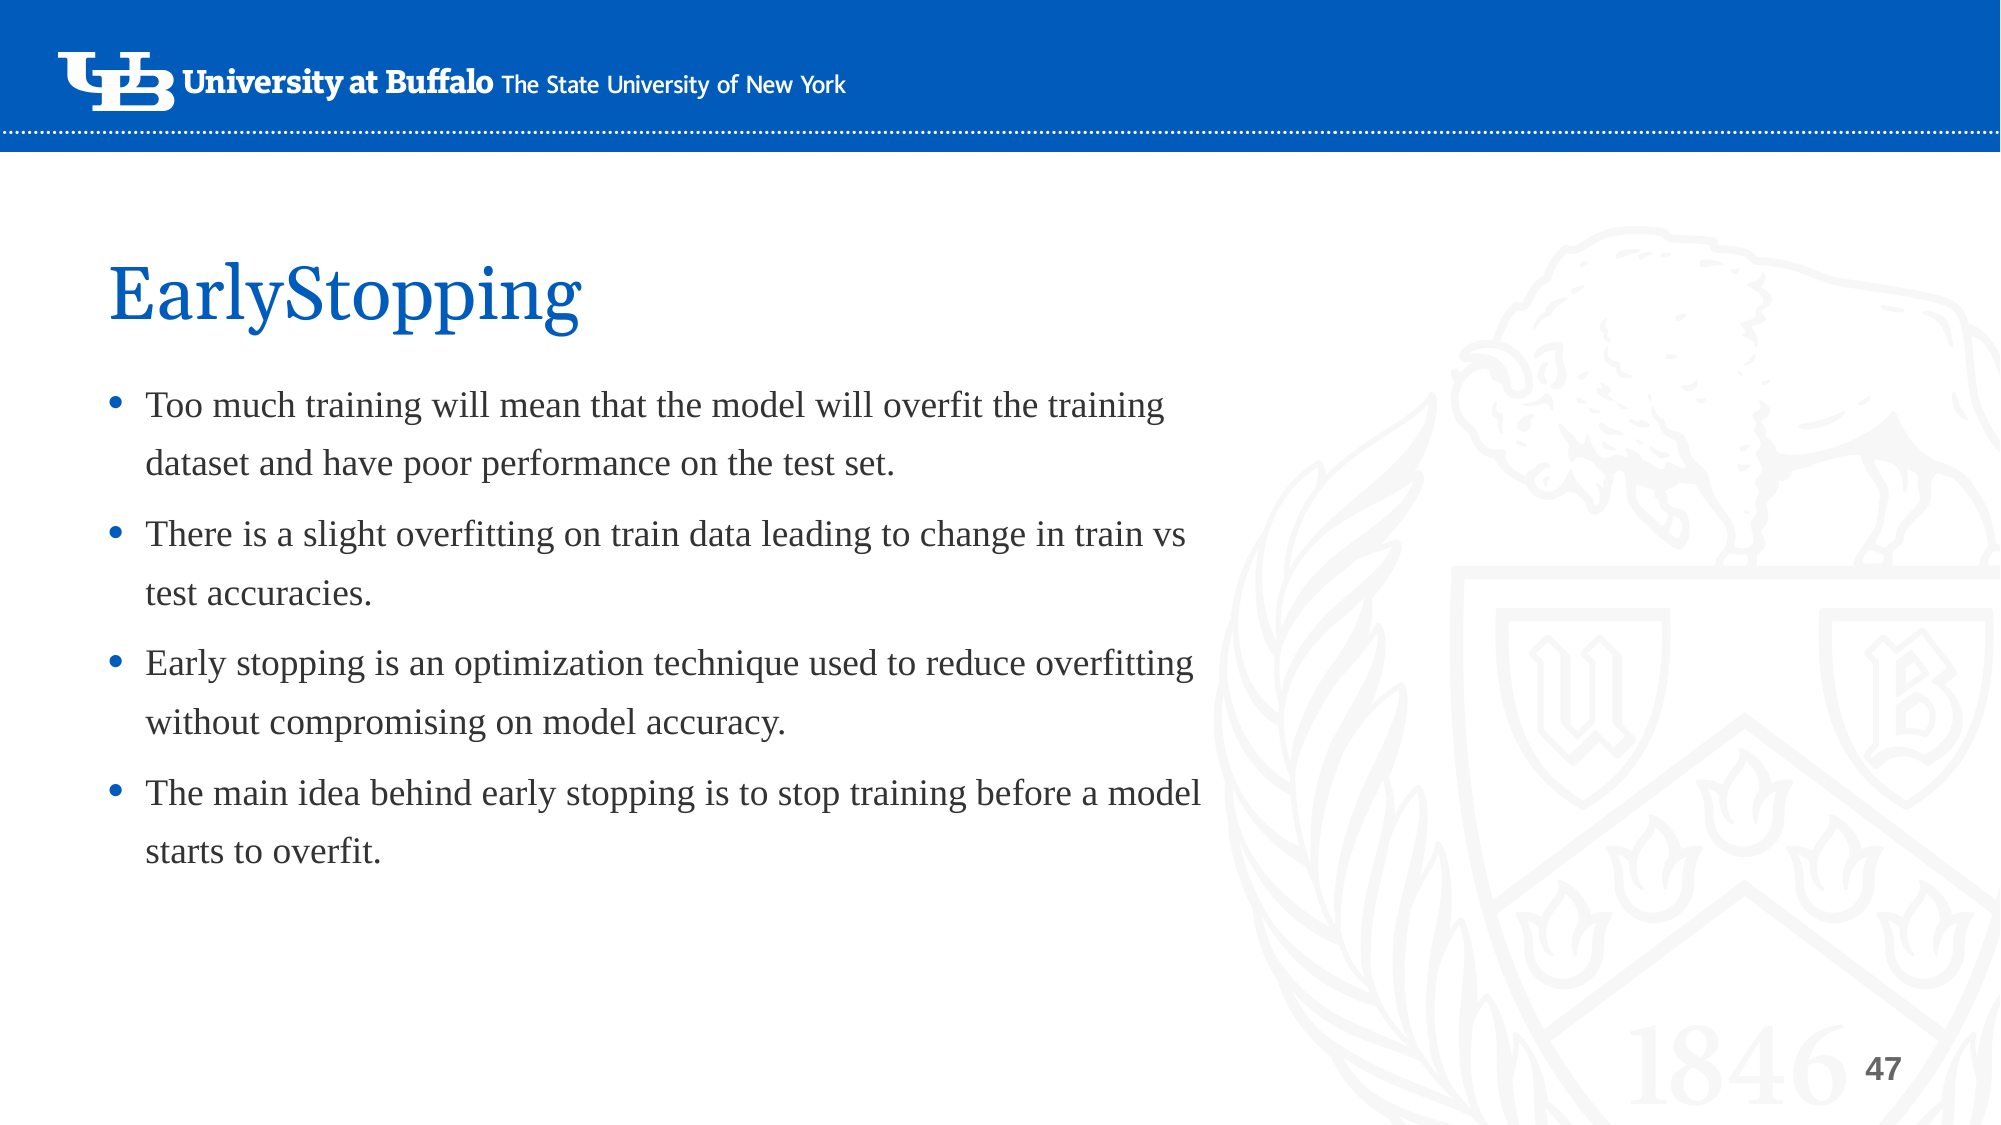

# EarlyStopping
Too much training will mean that the model will overfit the training dataset and have poor performance on the test set.
There is a slight overfitting on train data leading to change in train vs test accuracies.
Early stopping is an optimization technique used to reduce overfitting without compromising on model accuracy.
The main idea behind early stopping is to stop training before a model starts to overfit.

47